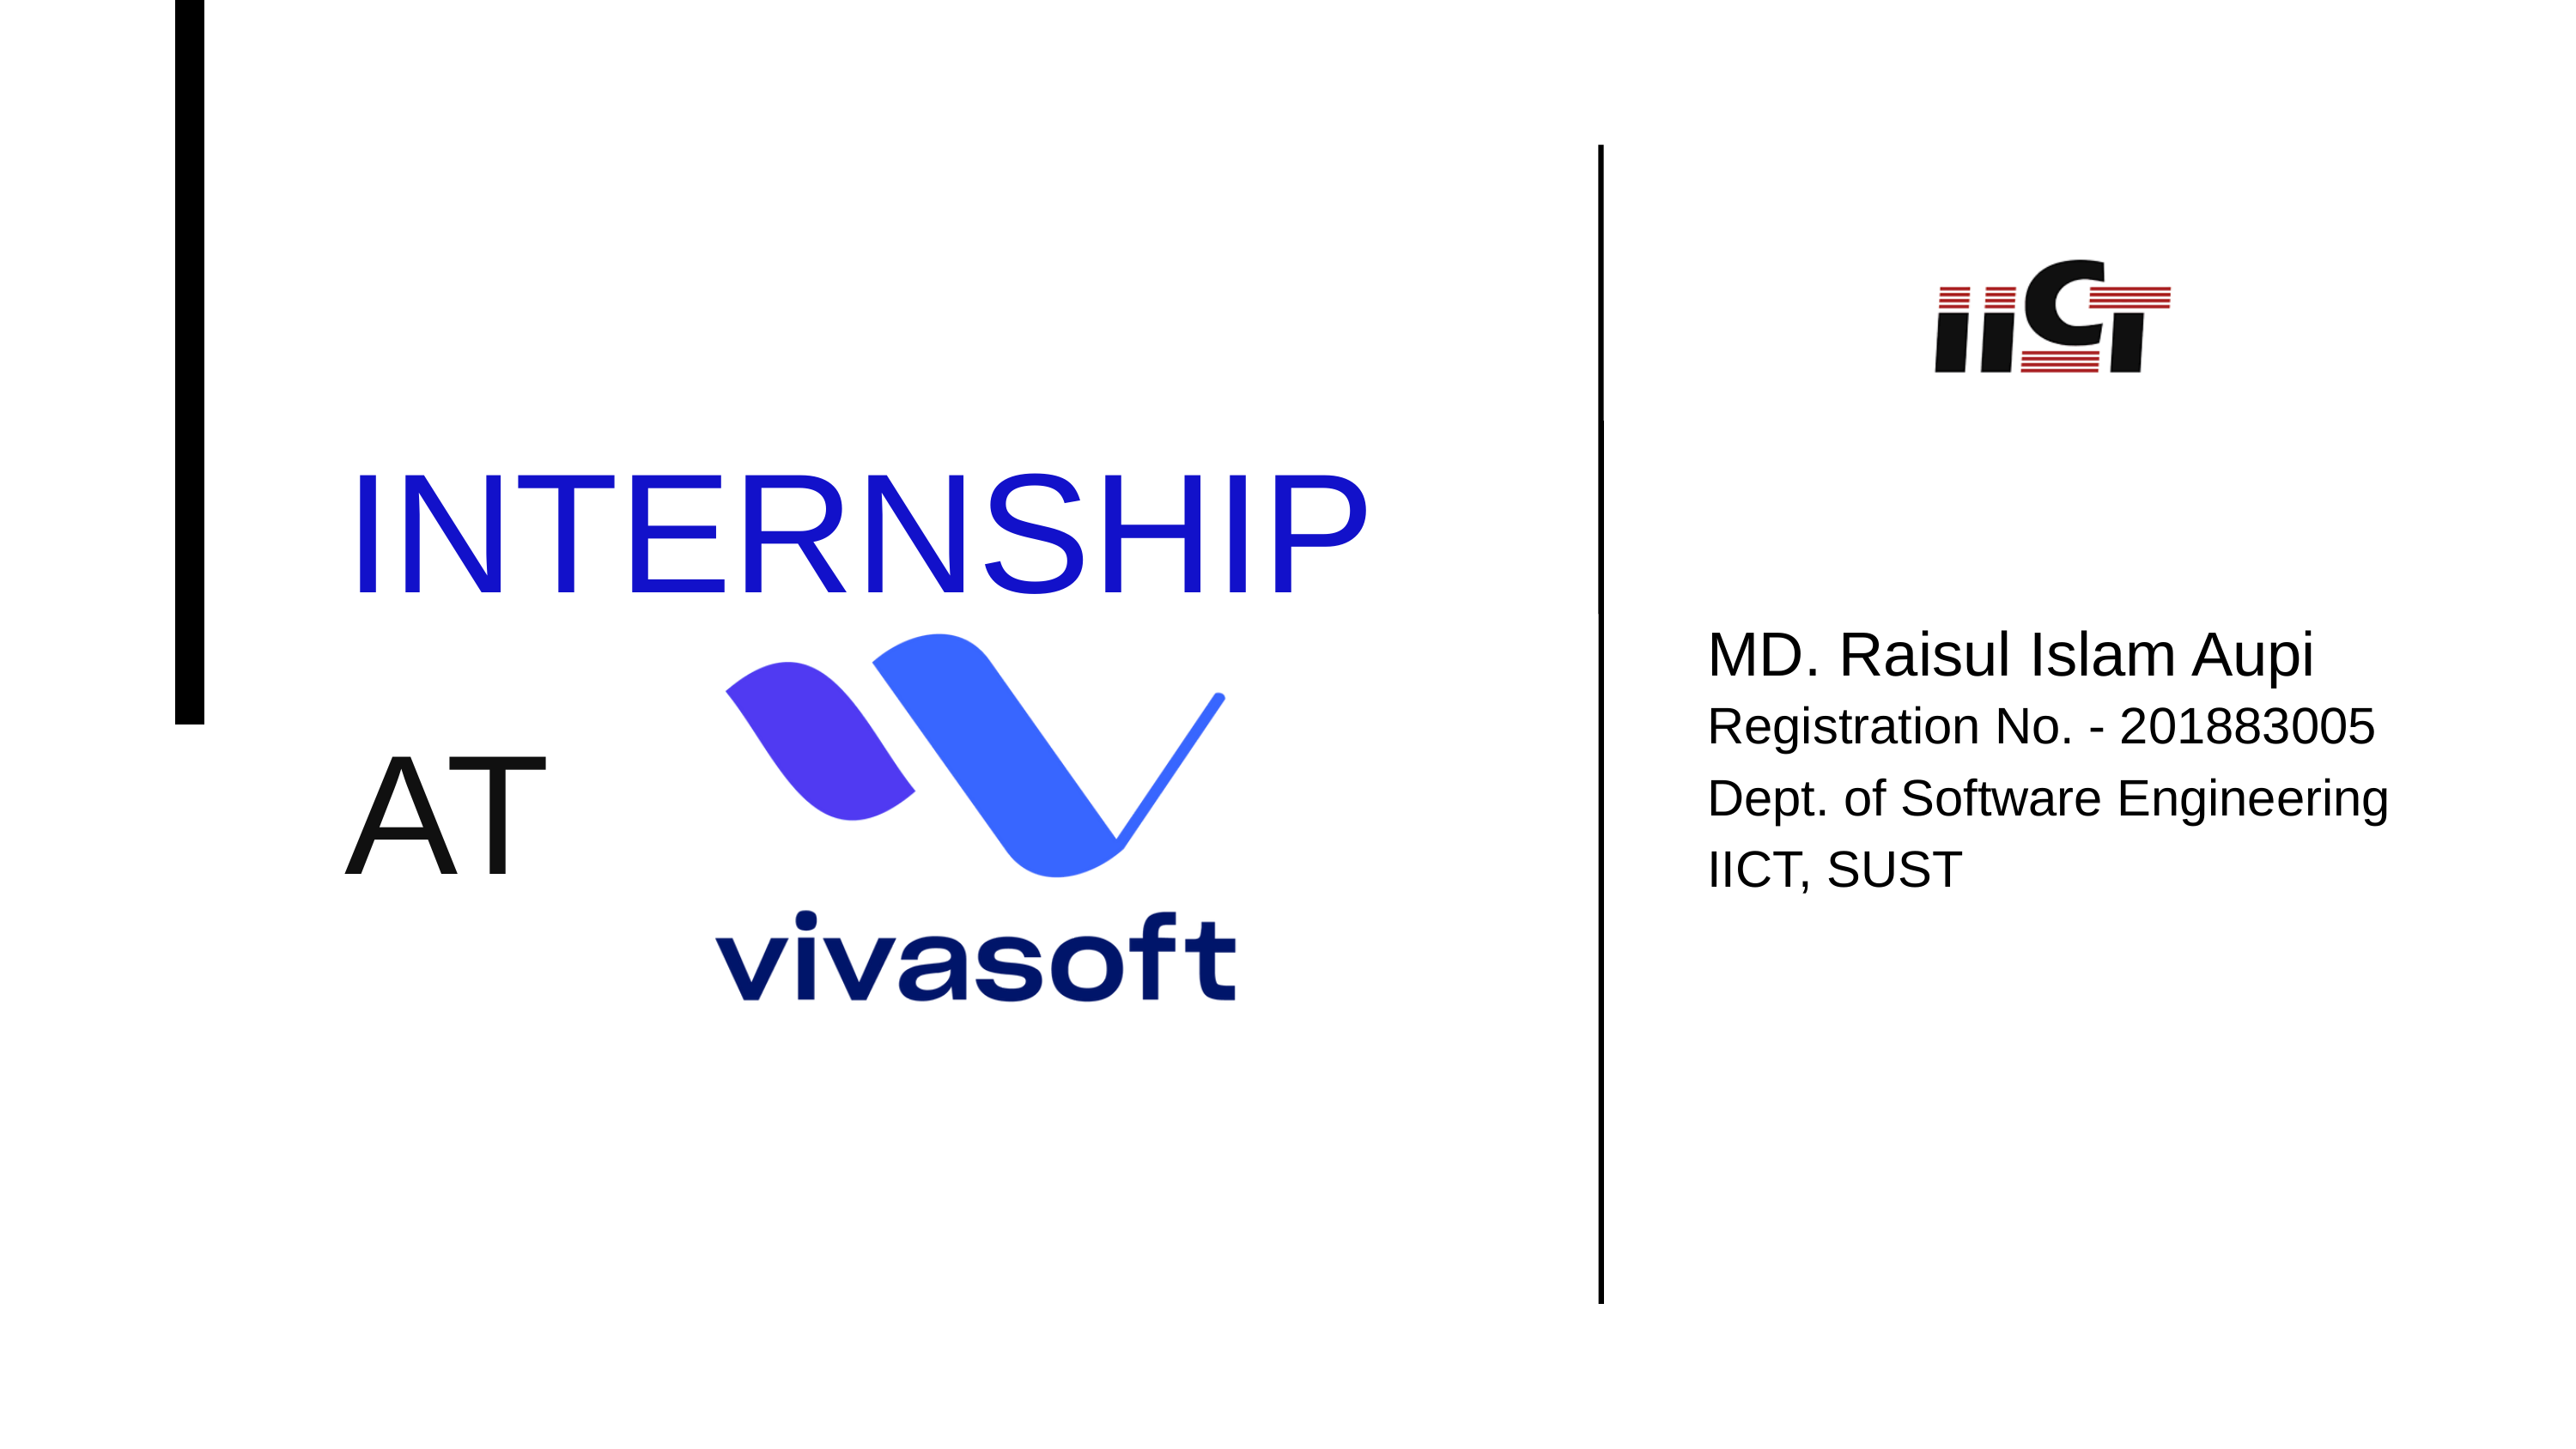

INTERNSHIP
MD. Raisul Islam Aupi

Registration No. - 201883005
Dept. of Software Engineering
IICT, SUST

AT